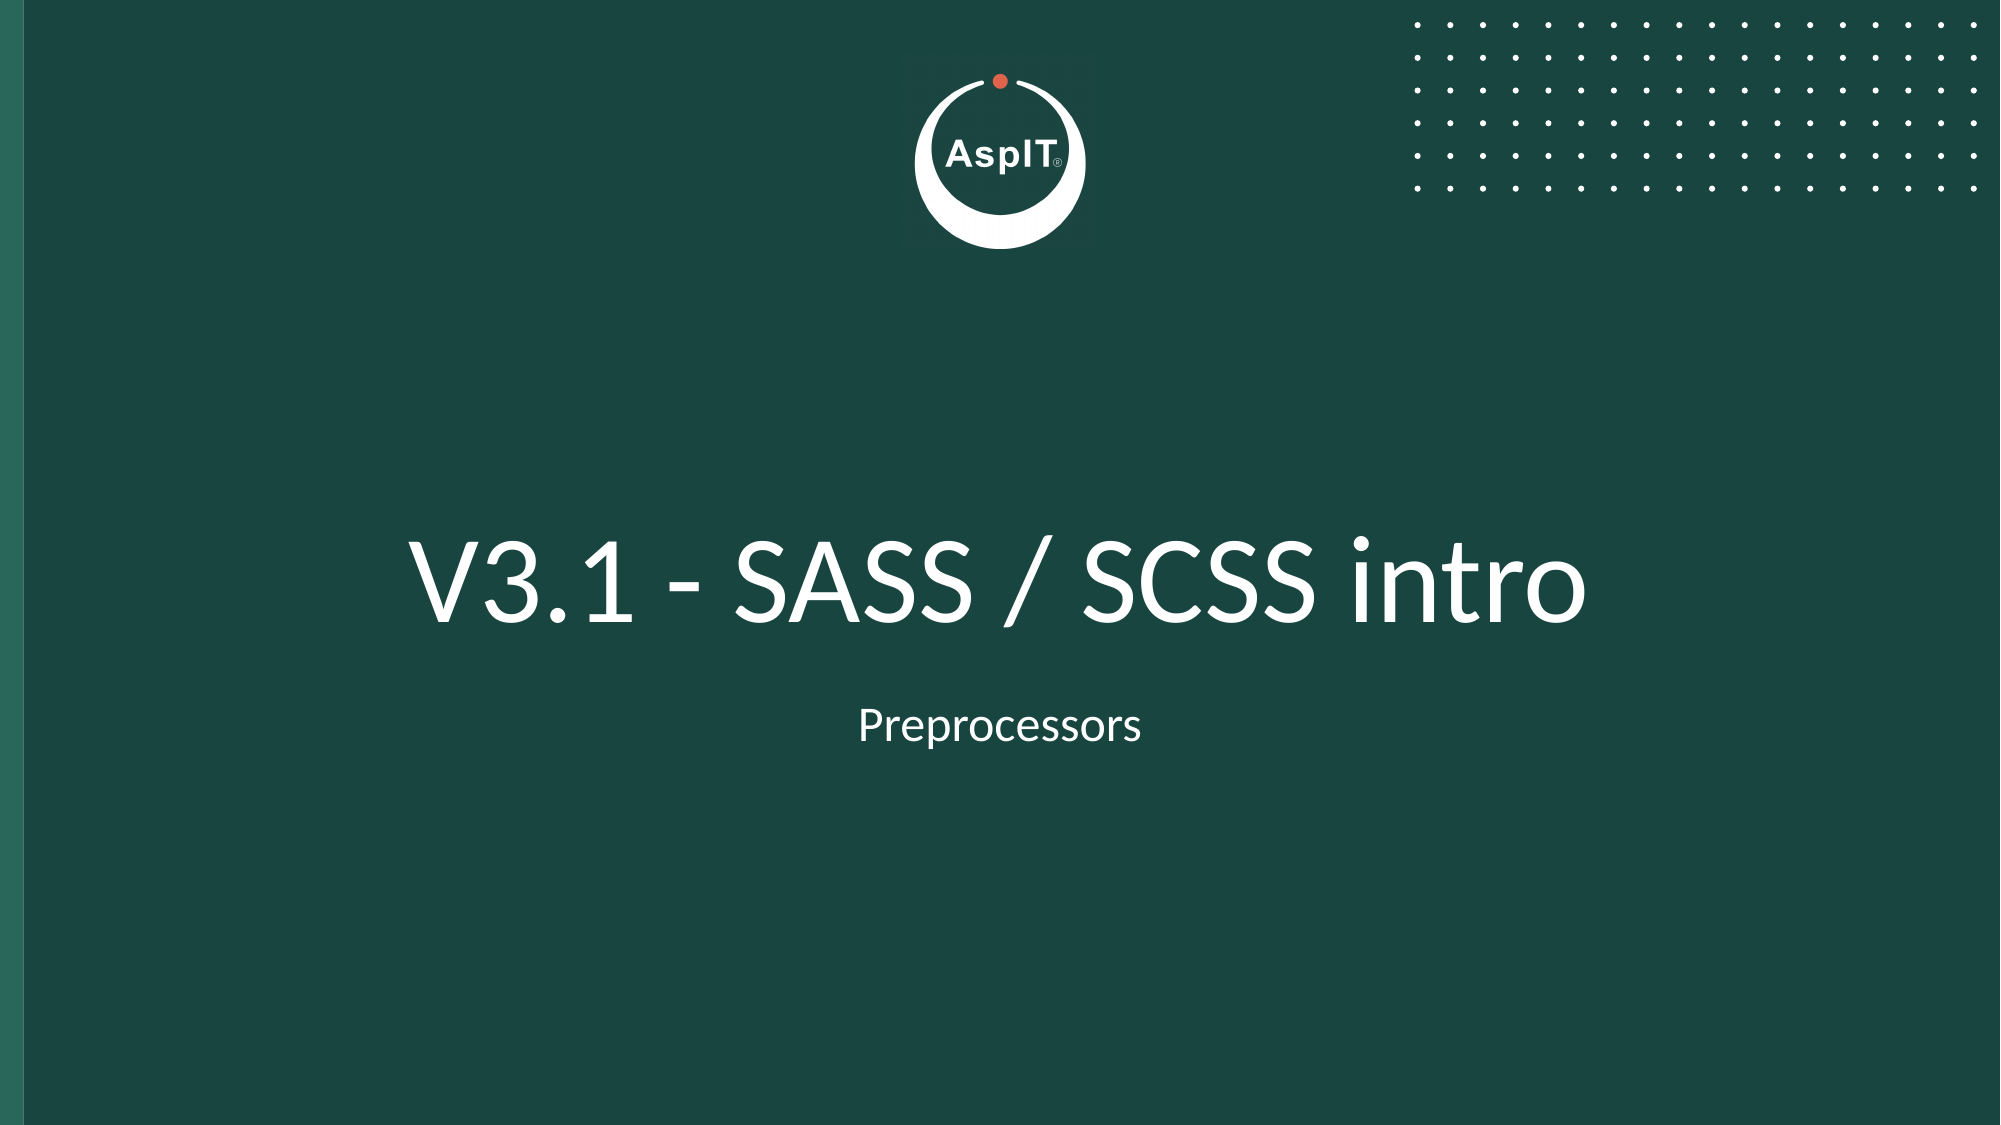

# V3.1 - SASS / SCSS intro
Preprocessors